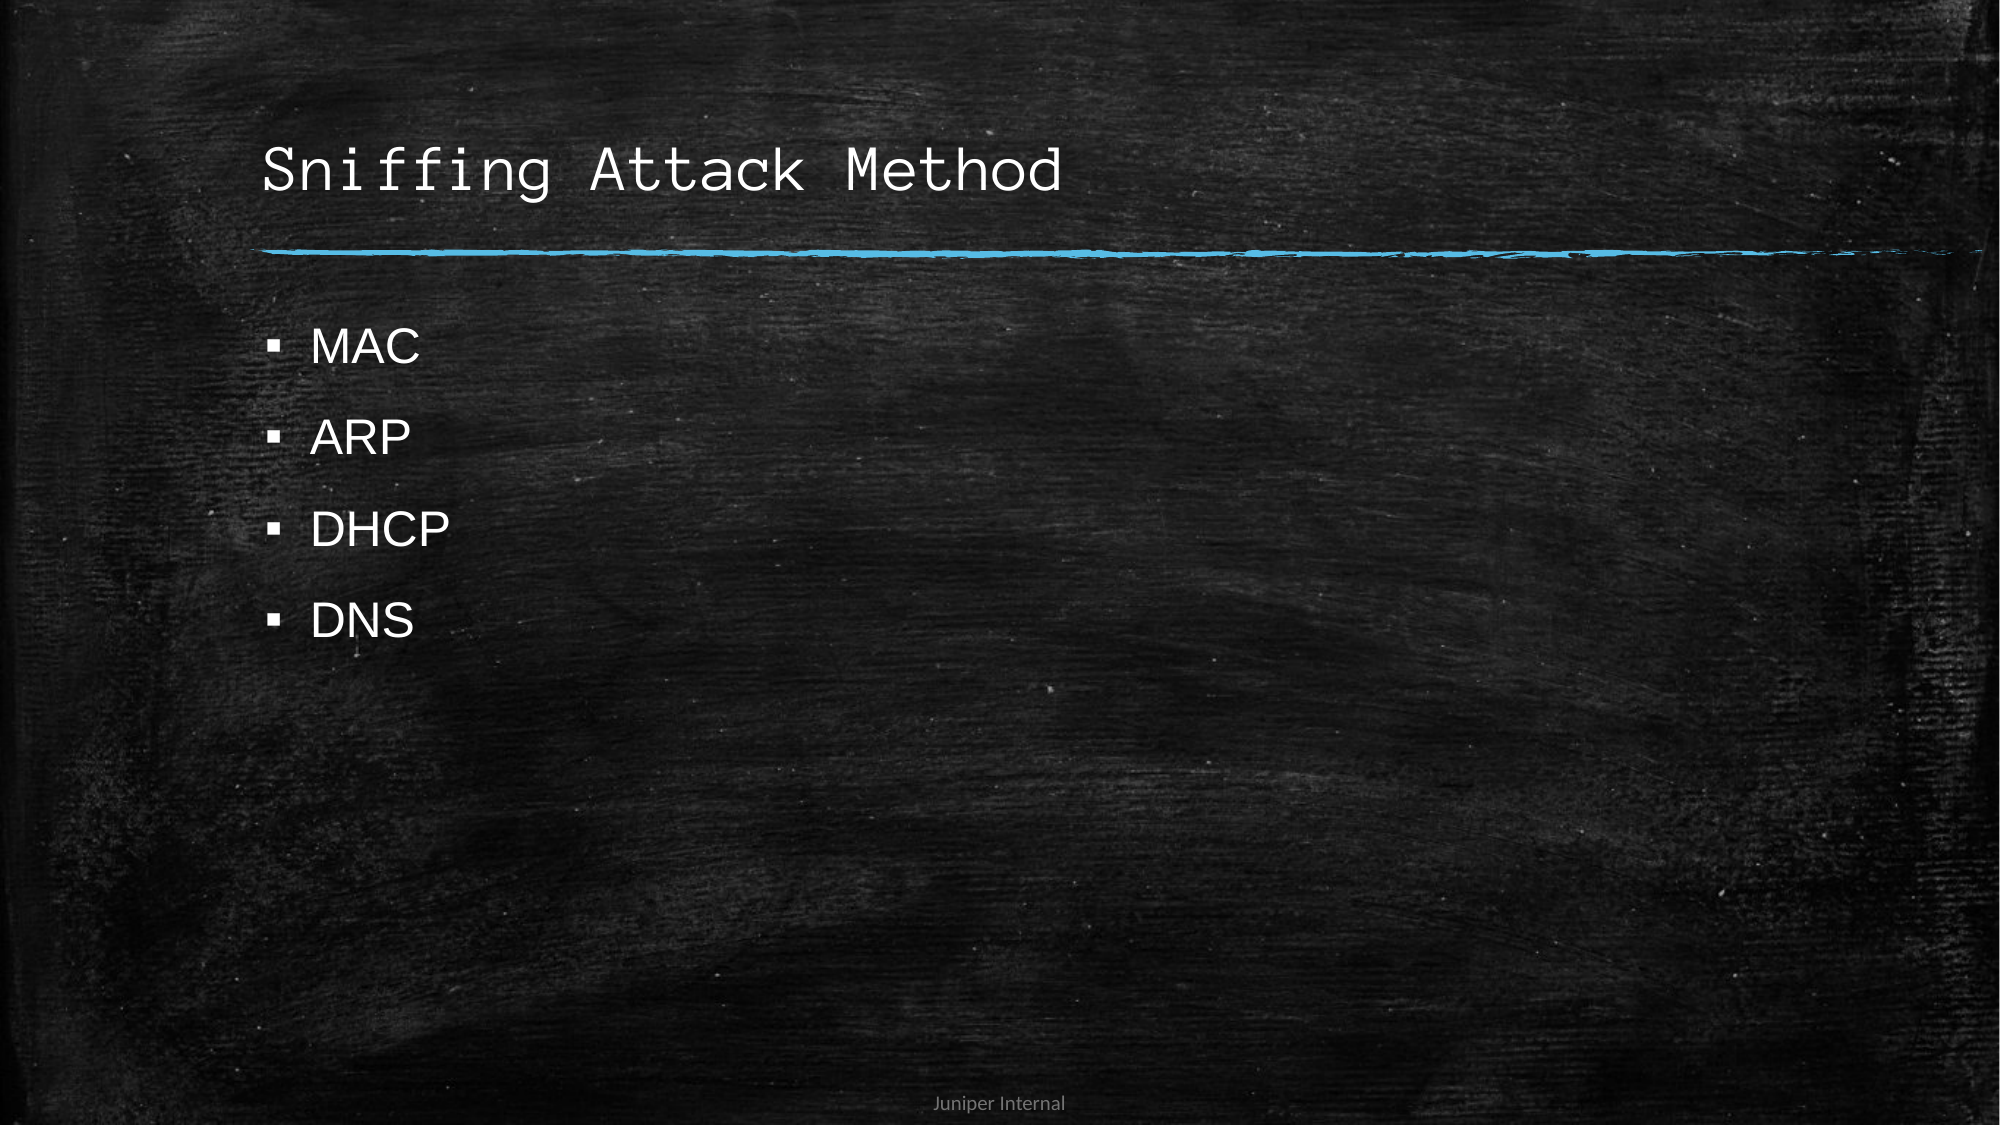

# Sniffing Attack Method
MAC
ARP
DHCP
DNS